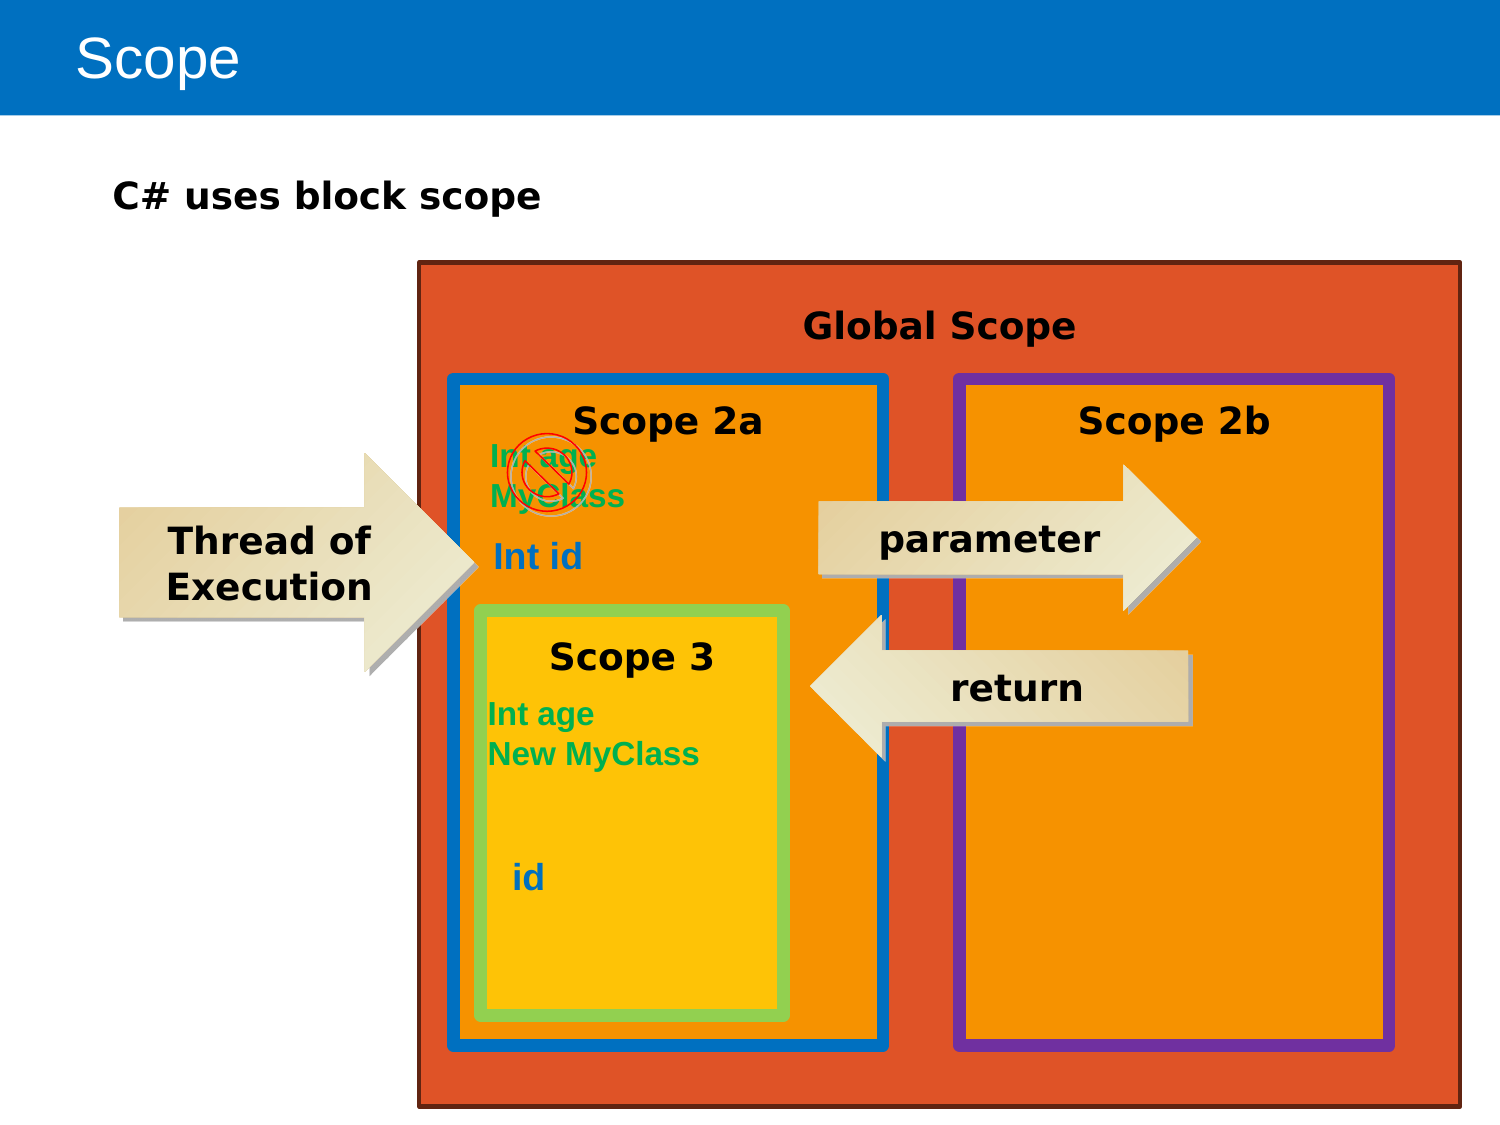

# Scope
C# uses block scope
Global Scope

Scope 2a

Scope 2b

Int age
MyClass

Thread of Execution
parameter
Int id
Scope 3

return
Int age
New MyClass
id